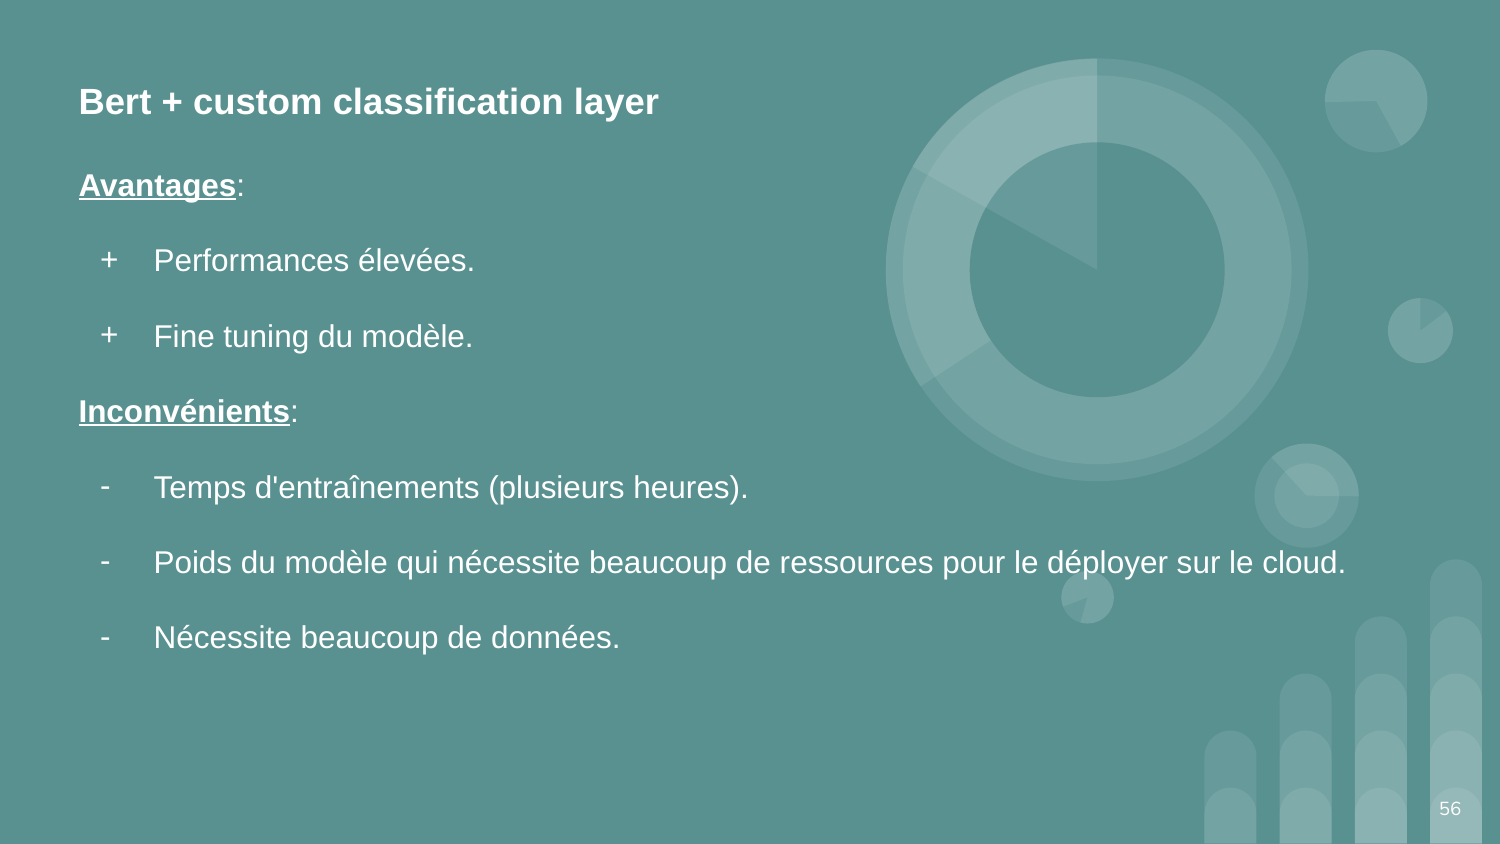

# Bert + custom classification layer

Avantages:

Performances élevées.

Fine tuning du modèle.

Inconvénients:

Temps d'entraînements (plusieurs heures).

Poids du modèle qui nécessite beaucoup de ressources pour le déployer sur le cloud.

Nécessite beaucoup de données.

56